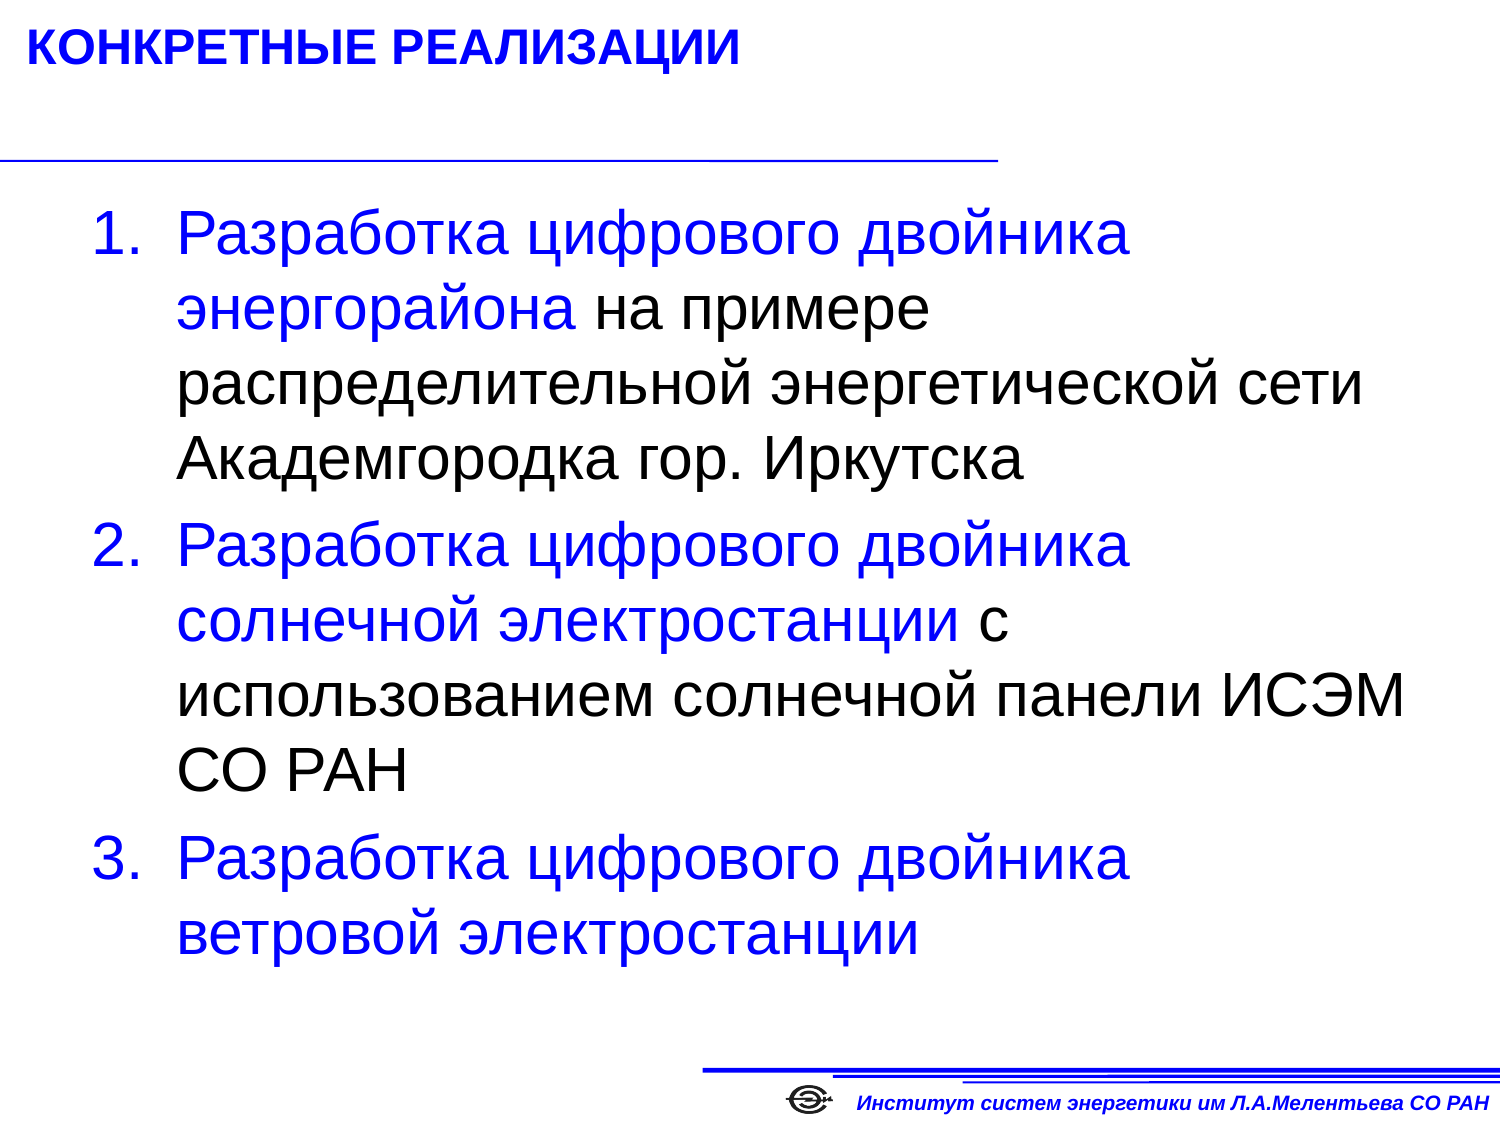

# КОНКРЕТНЫЕ РЕАЛИЗАЦИИ
Разработка цифрового двойника энергорайона на примере распределительной энергетической сети Академгородка гор. Иркутска
Разработка цифрового двойника солнечной электростанции с использованием солнечной панели ИСЭМ СО РАН
Разработка цифрового двойника ветровой электростанции